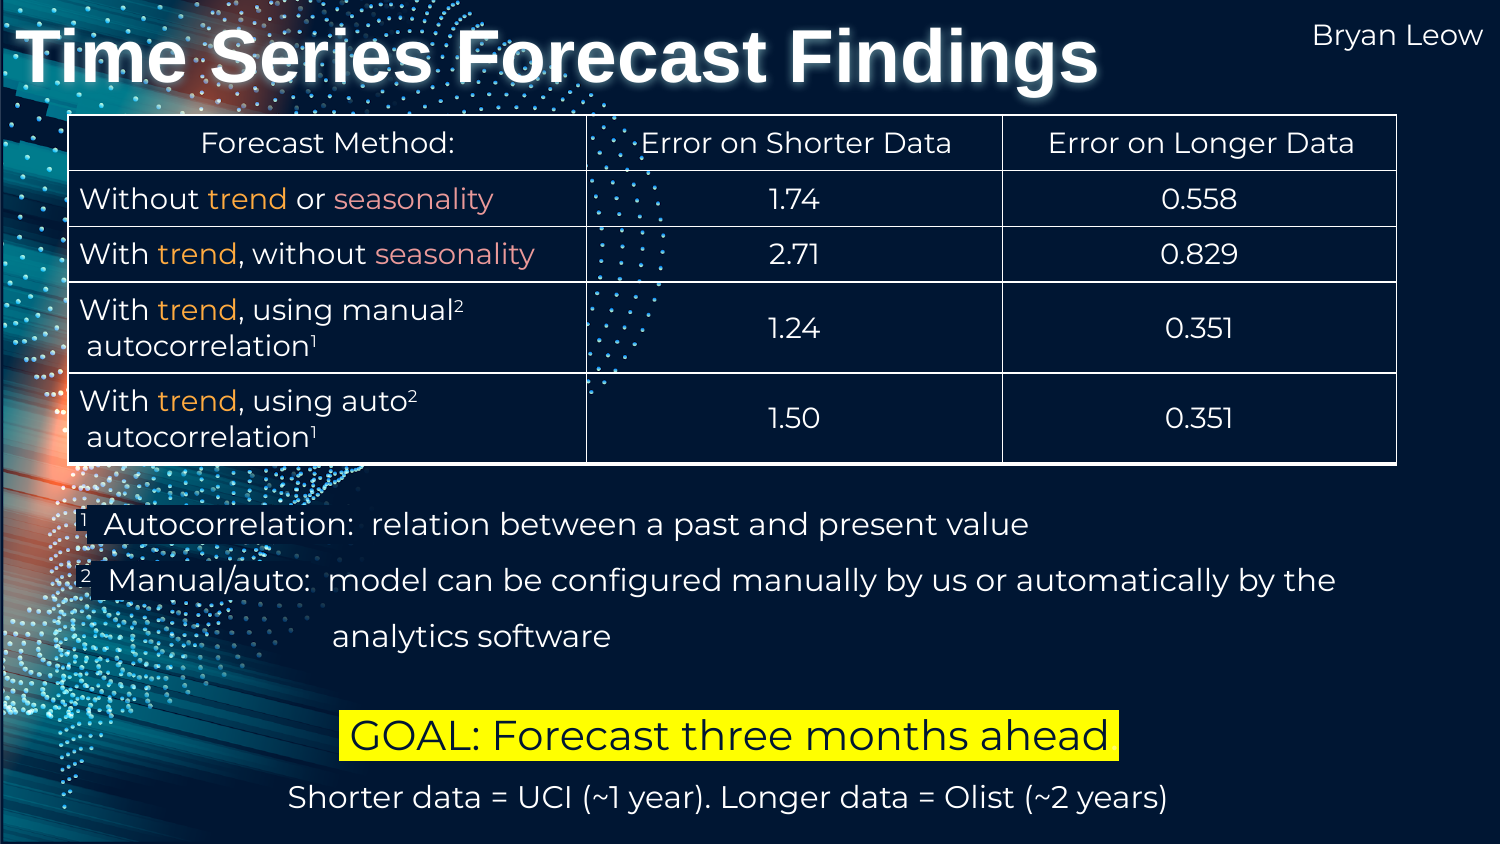

# Time Series Forecast Findings
Bryan Leow
| Forecast Method: | Error on Shorter Data | Error on Longer Data |
| --- | --- | --- |
| Without trend or seasonality | 1.74 | 0.558 |
| With trend, without seasonality | 2.71 | 0.829 |
| With trend, using manual2 autocorrelation1 | 1.24 | 0.351 |
| With trend, using auto2 autocorrelation1 | 1.50 | 0.351 |
 1  Autocorrelation:  relation between a past and present value
 2  Manual/auto:  model can be configured manually by us or automatically by the
                               analytics software
 GOAL: Forecast three months ahead.
Shorter data = UCI (~1 year). Longer data = Olist (~2 years)